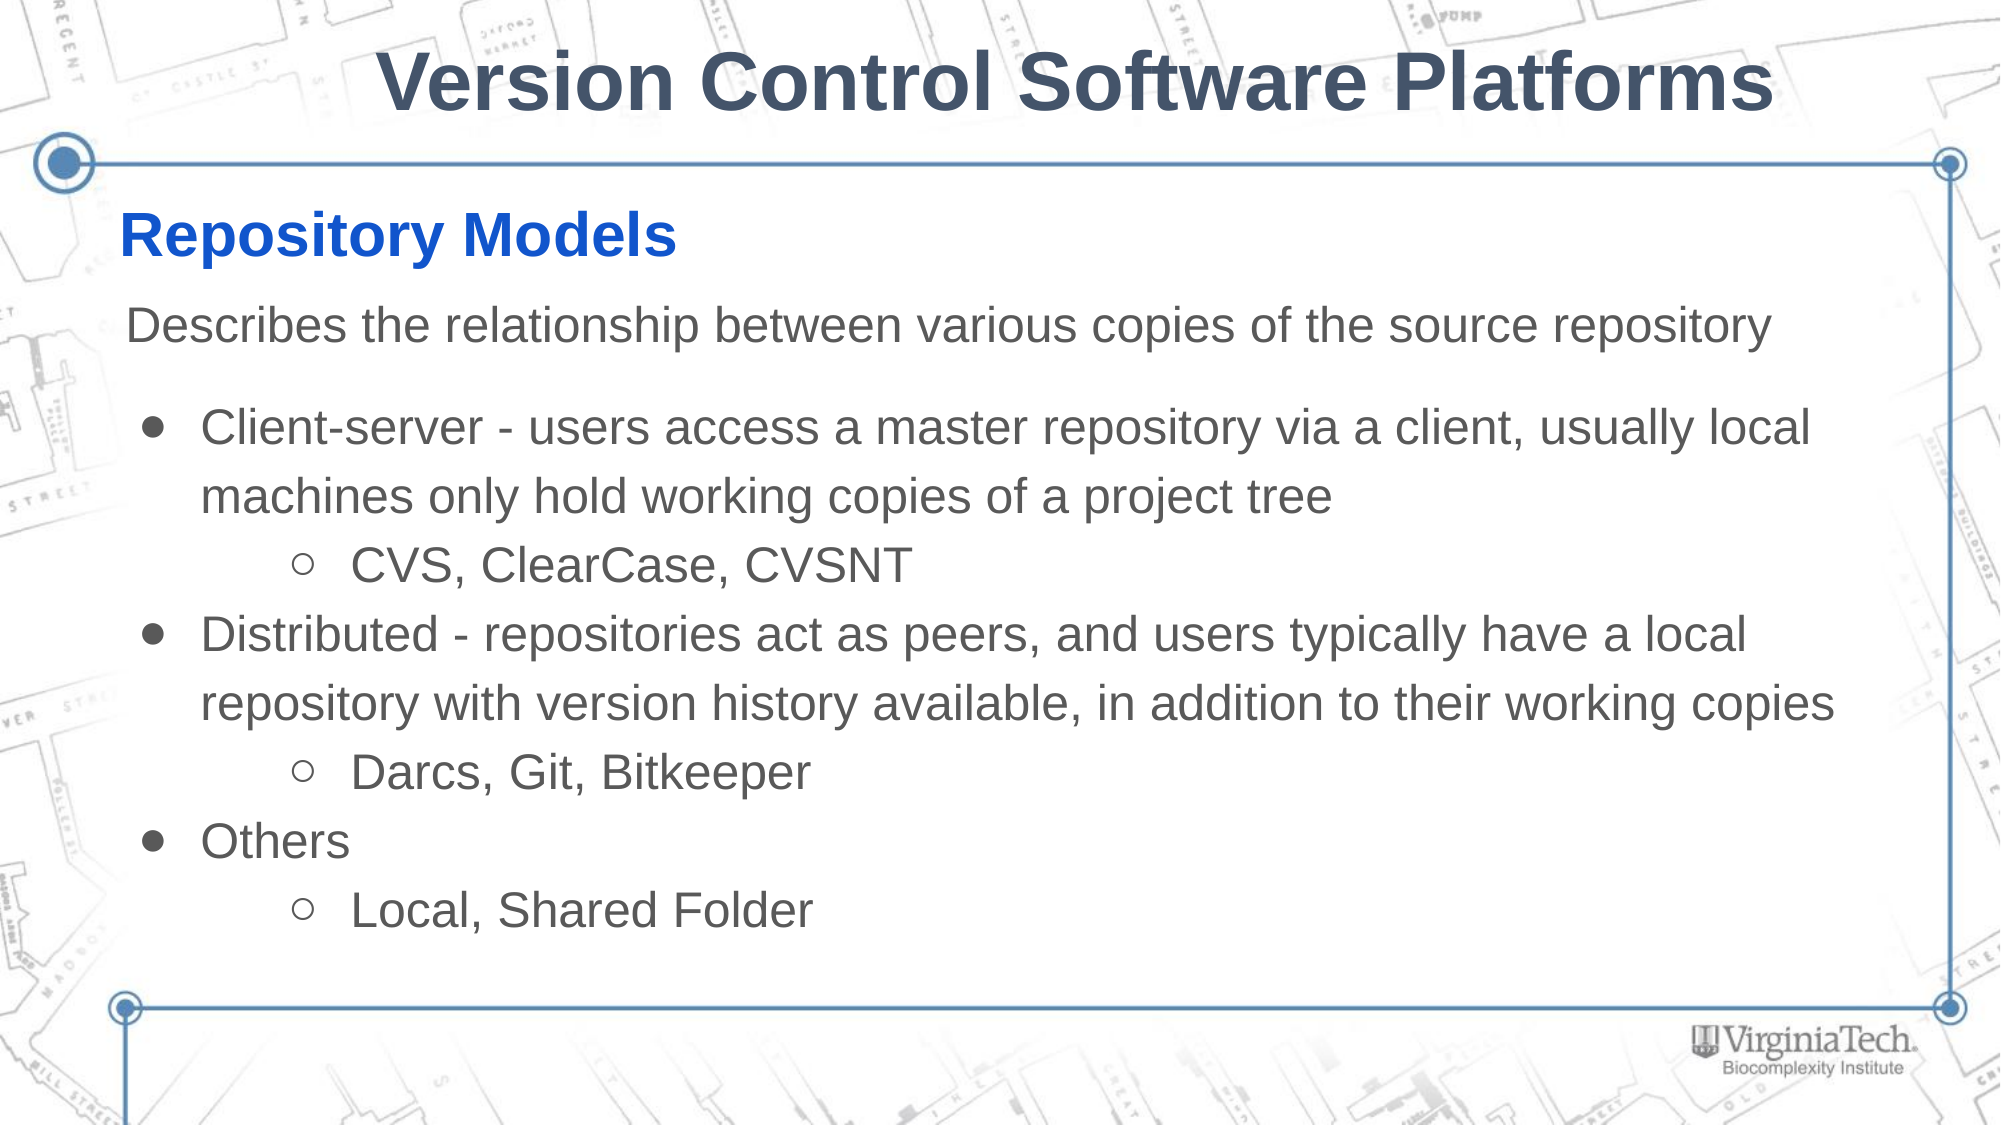

# Version Control Software Platforms
Repository Models
Describes the relationship between various copies of the source repository
Client-server - users access a master repository via a client, usually local machines only hold working copies of a project tree
CVS, ClearCase, CVSNT
Distributed - repositories act as peers, and users typically have a local repository with version history available, in addition to their working copies
Darcs, Git, Bitkeeper
Others
Local, Shared Folder